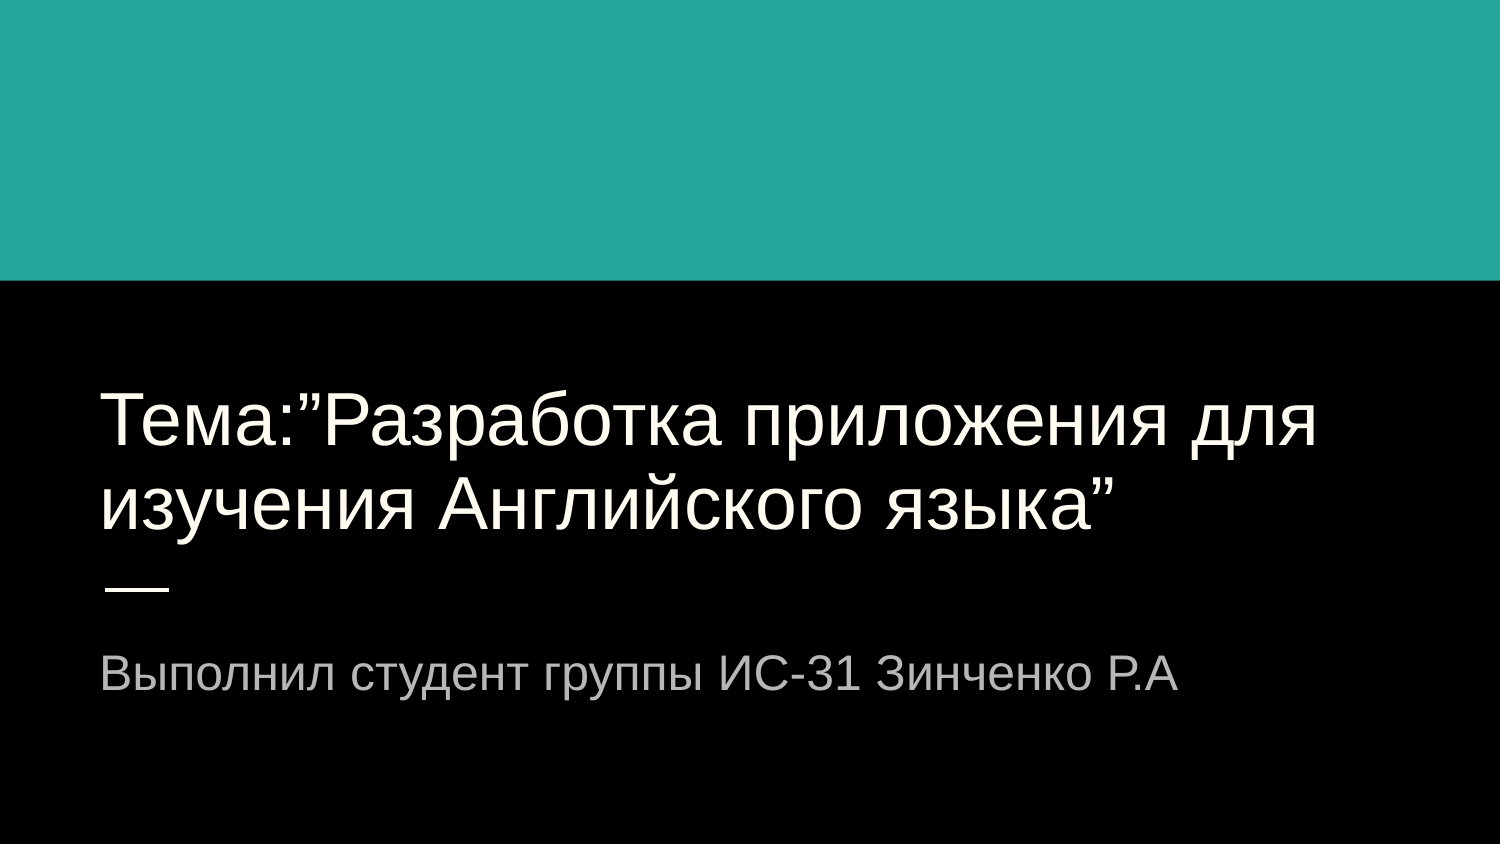

# Тема:”Разработка приложения для изучения Английского языка”
Выполнил студент группы ИС-31 Зинченко Р.А